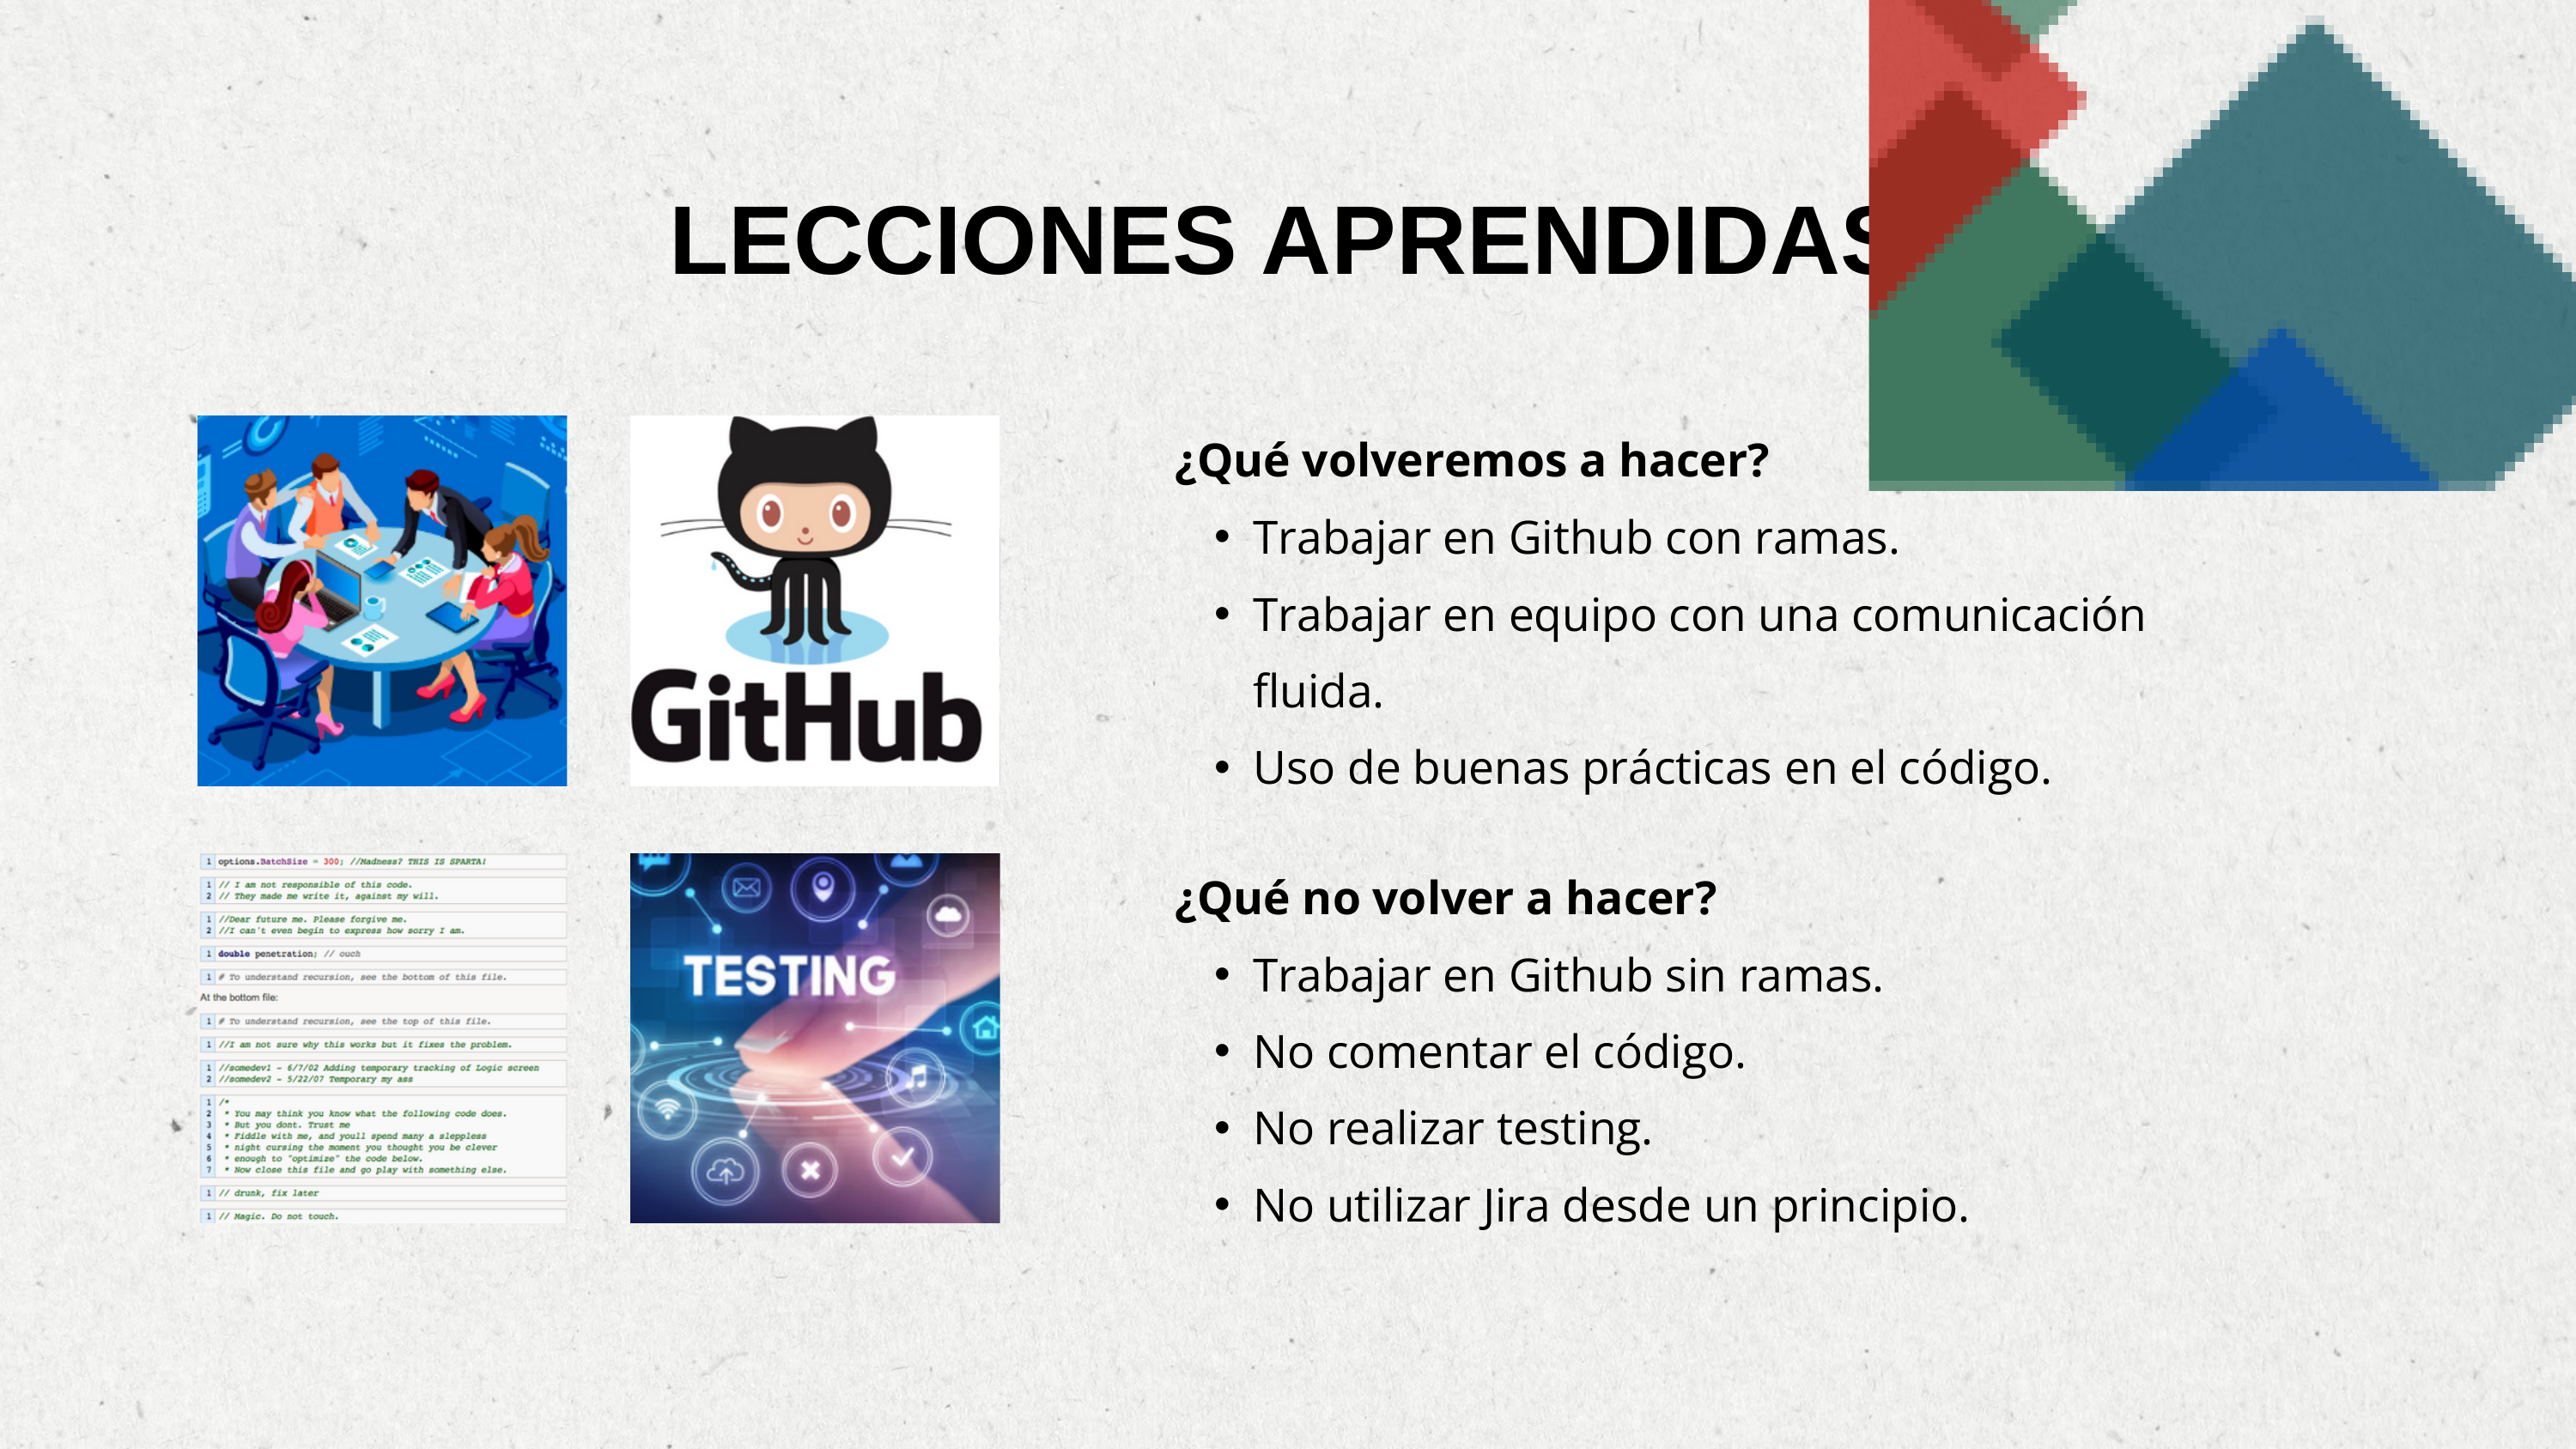

LECCIONES APRENDIDAS
¿Qué volveremos a hacer?
Trabajar en Github con ramas.
Trabajar en equipo con una comunicación fluida.
Uso de buenas prácticas en el código.

¿Qué no volver a hacer?
Trabajar en Github sin ramas.
No comentar el código.
No realizar testing.
No utilizar Jira desde un principio.